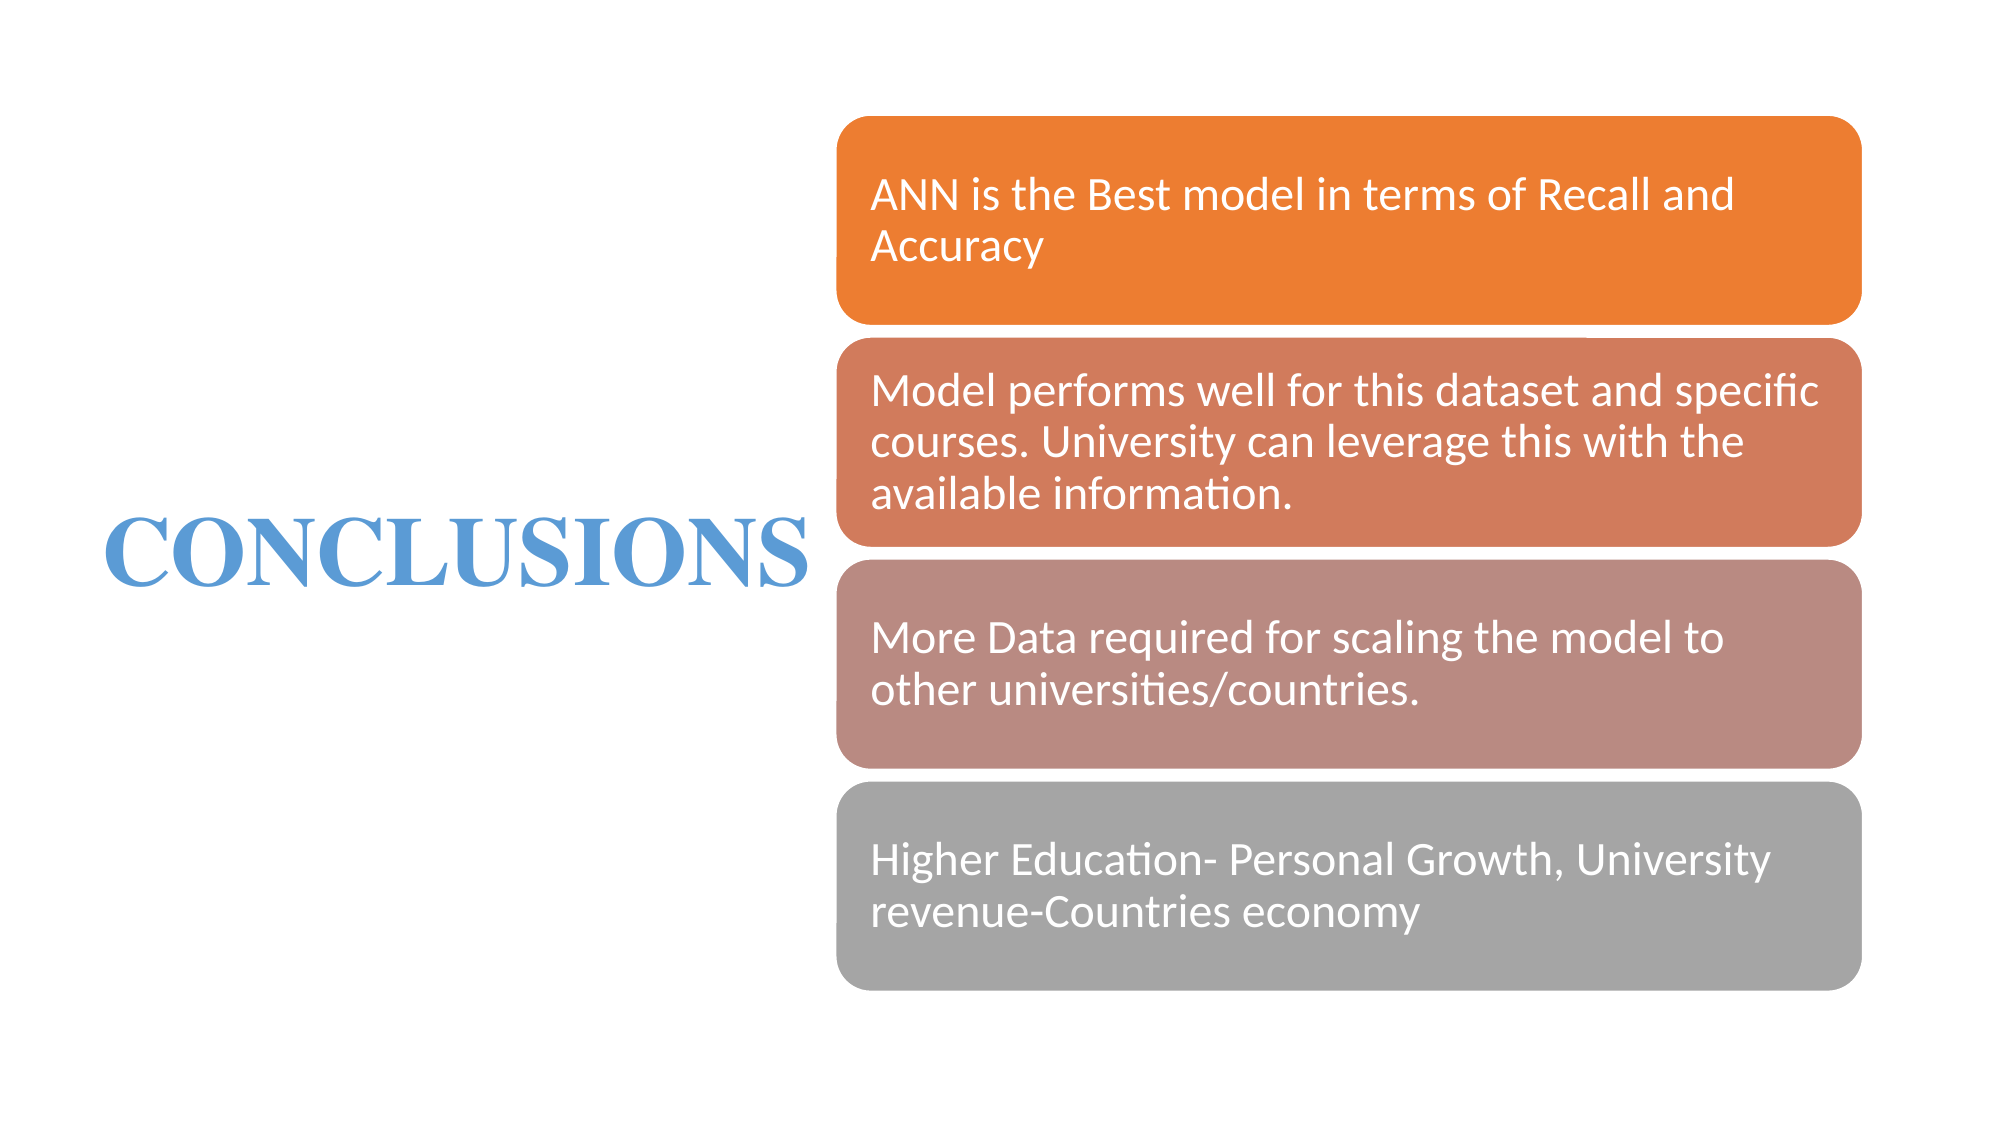

# CONCLUSIONS
ANN is the Best model in terms of Recall and Accuracy
Model performs well for this dataset and specific courses. University can leverage this with the available information.
More Data required for scaling the model to other universities/countries.
Higher Education- Personal Growth, University revenue-Countries economy